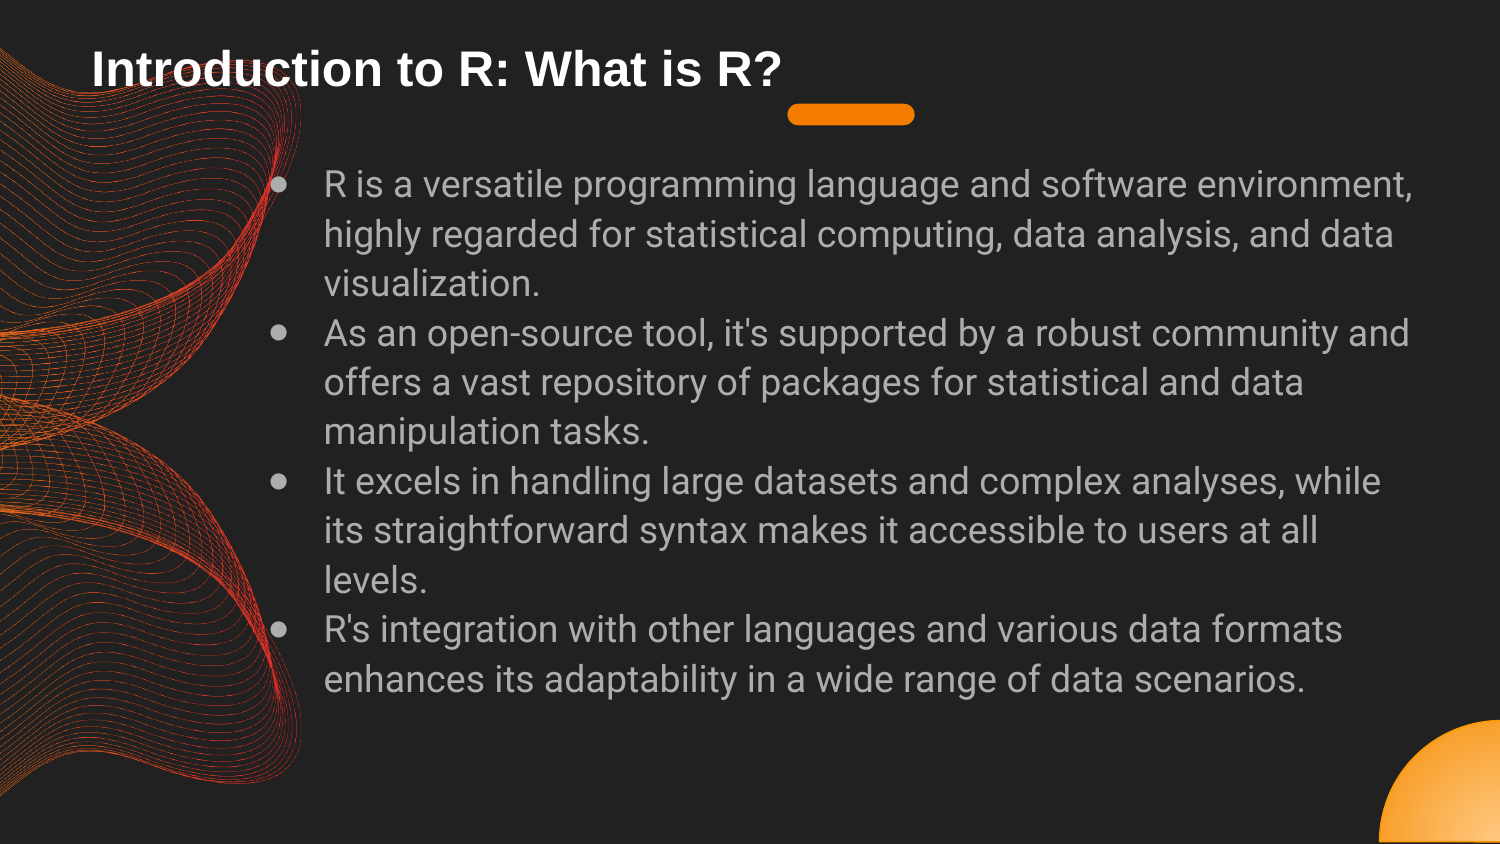

# Introduction to R: What is R?
R is a versatile programming language and software environment, highly regarded for statistical computing, data analysis, and data visualization.
As an open-source tool, it's supported by a robust community and offers a vast repository of packages for statistical and data manipulation tasks.
It excels in handling large datasets and complex analyses, while its straightforward syntax makes it accessible to users at all levels.
R's integration with other languages and various data formats enhances its adaptability in a wide range of data scenarios.